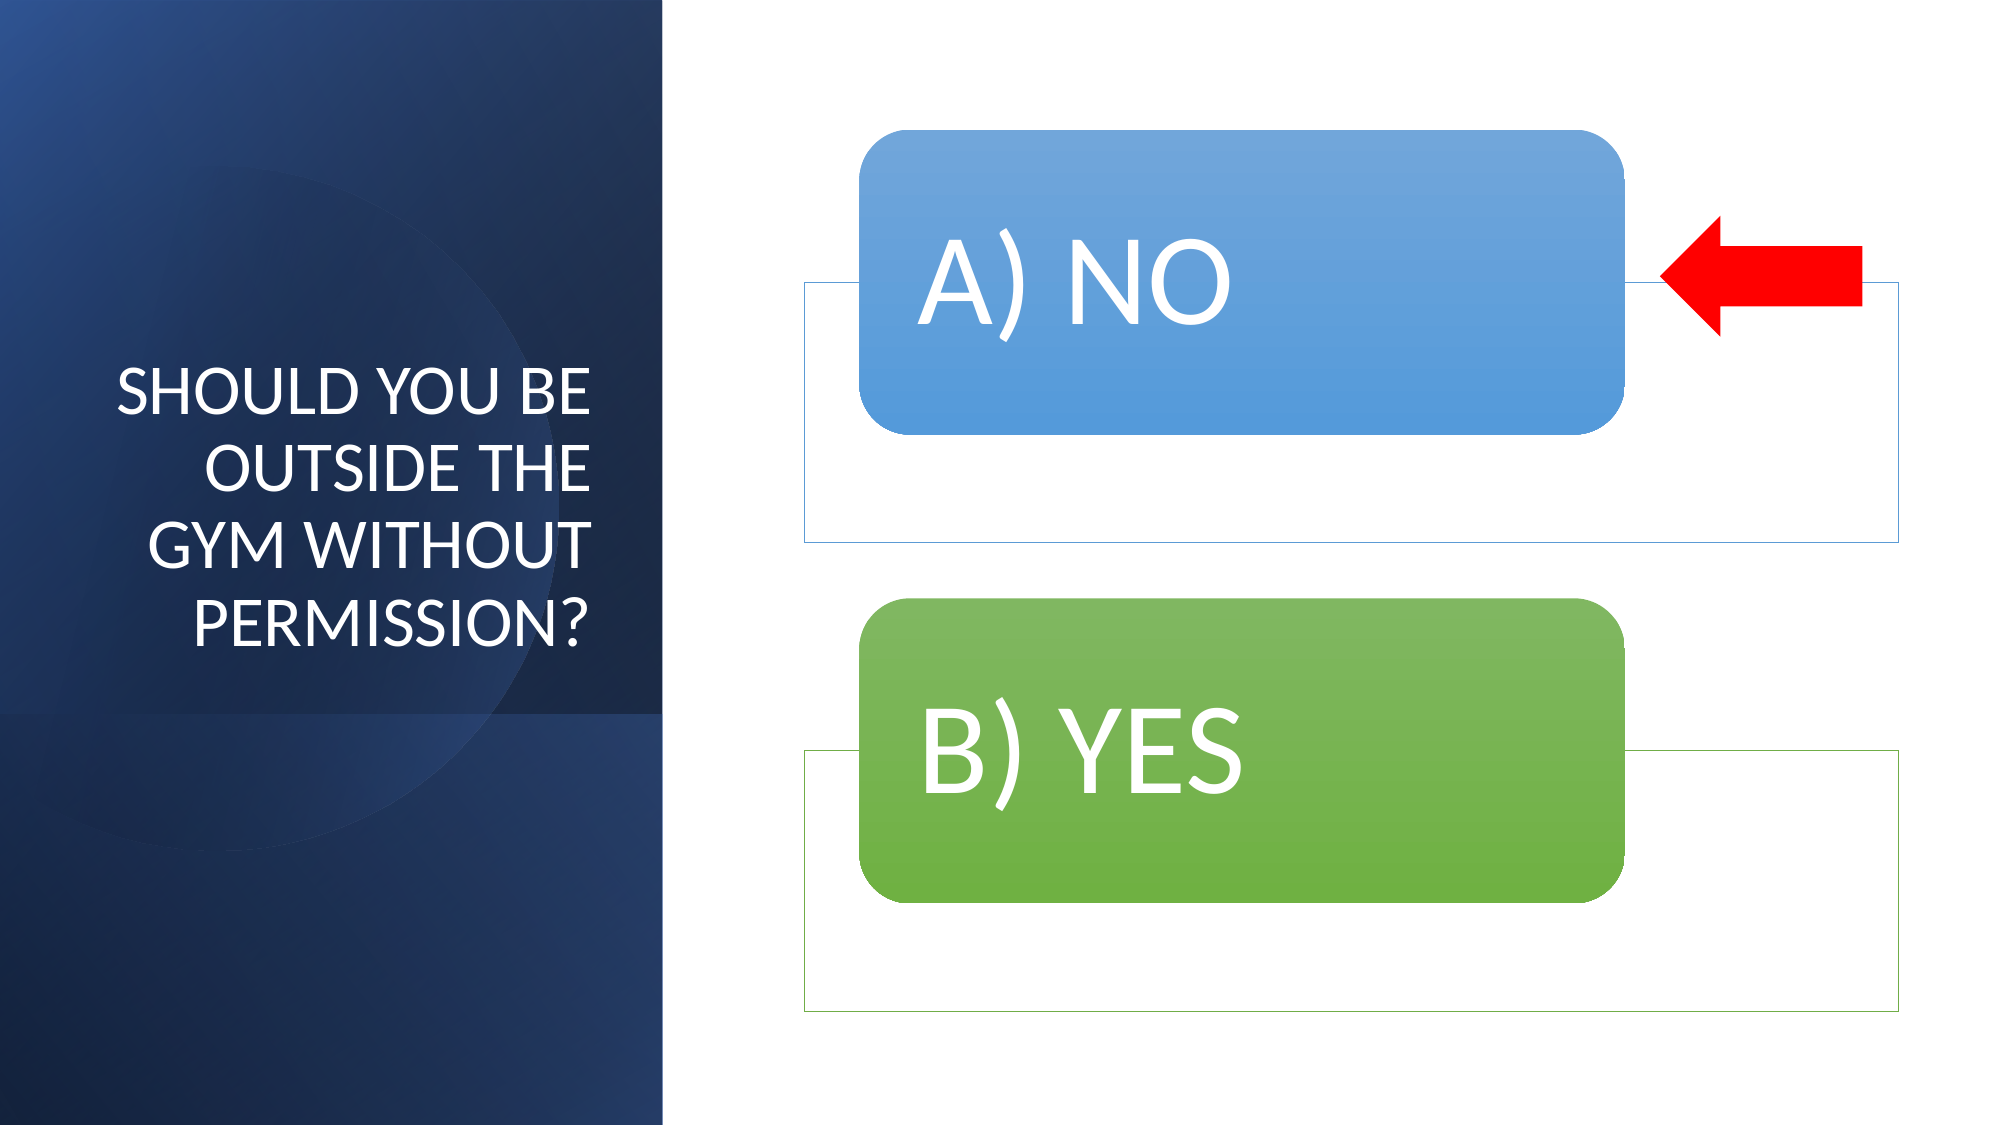

A) NO
B) YES

# SHOULD YOU BE OUTSIDE THE GYM WITHOUT PERMISSION?